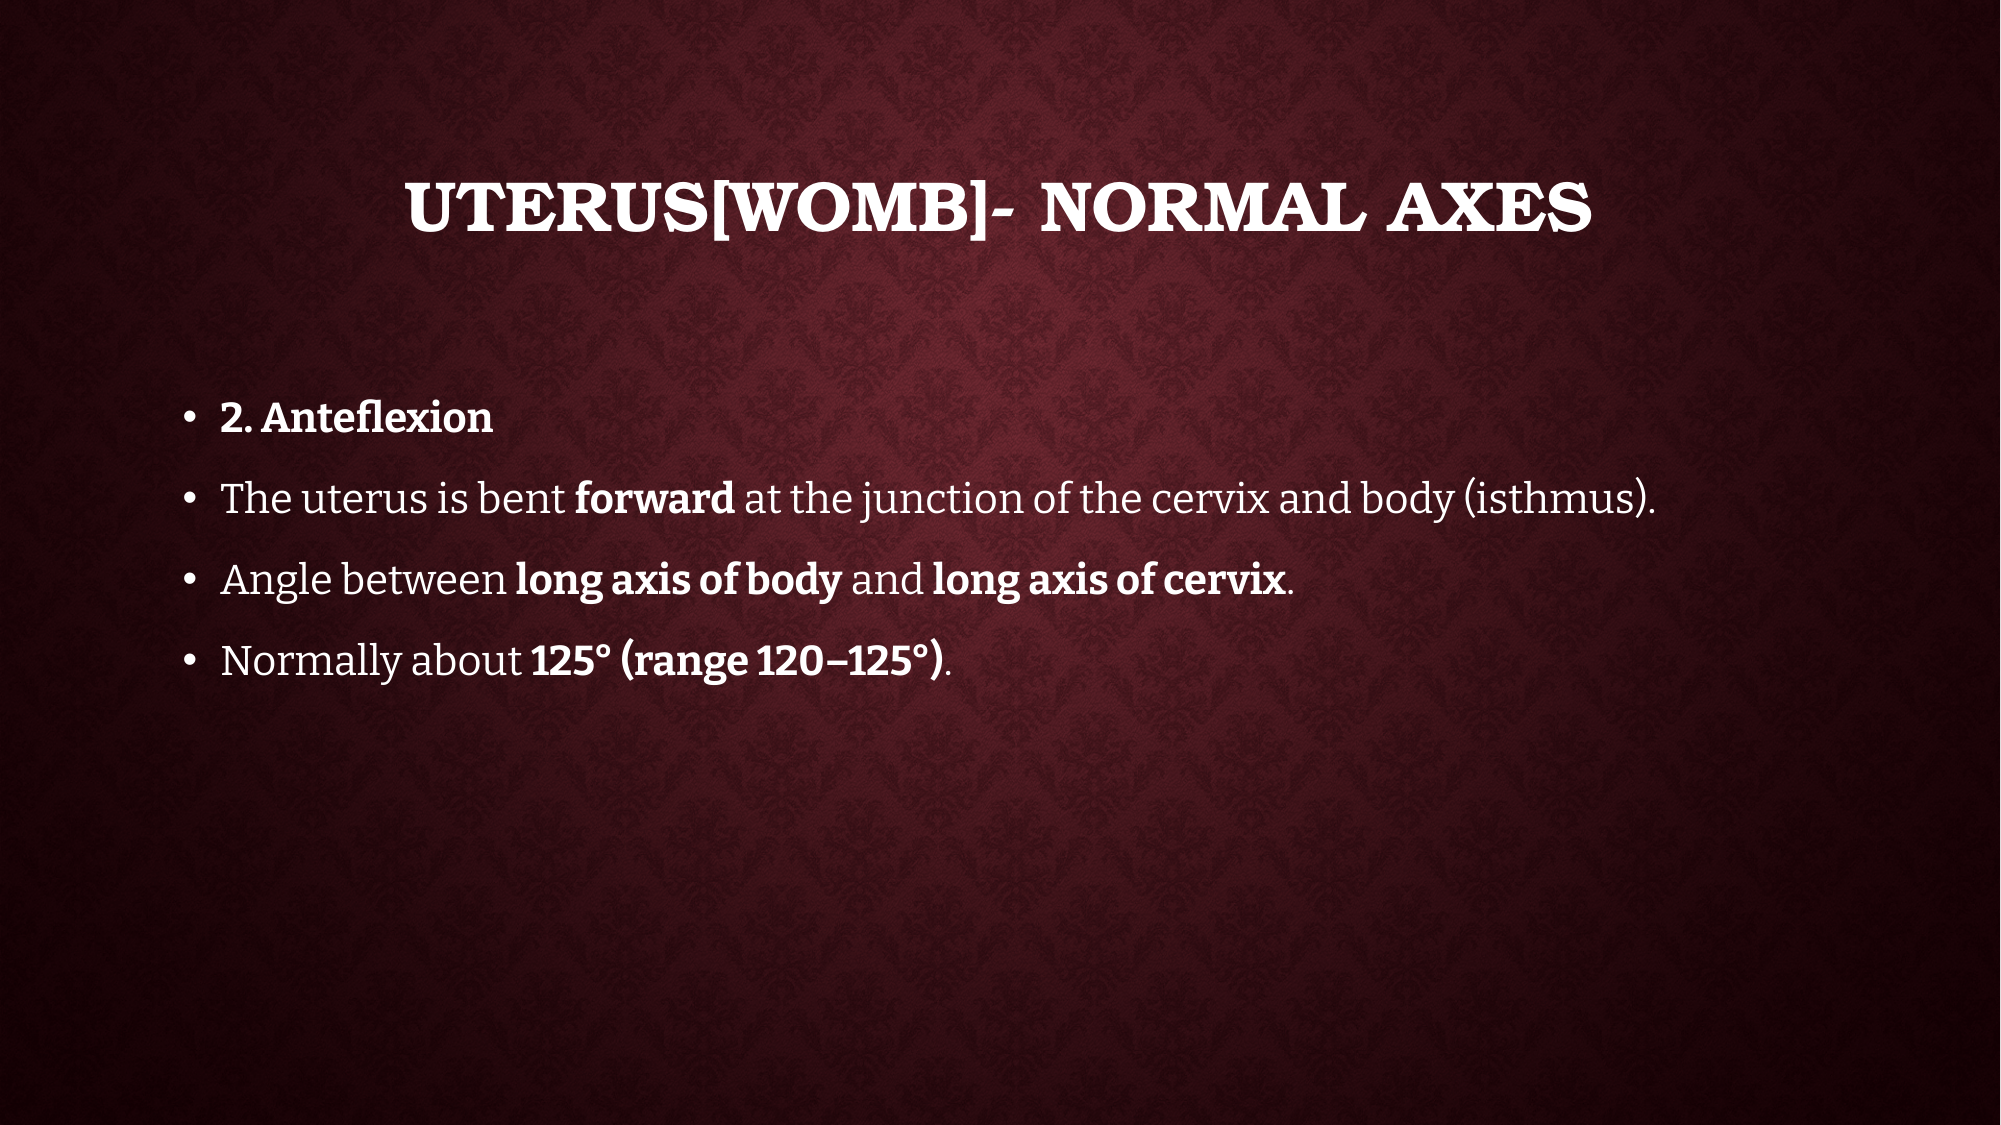

# Uterus[womb]- Normal Axes
2. Anteflexion
The uterus is bent forward at the junction of the cervix and body (isthmus).
Angle between long axis of body and long axis of cervix.
Normally about 125° (range 120–125°).